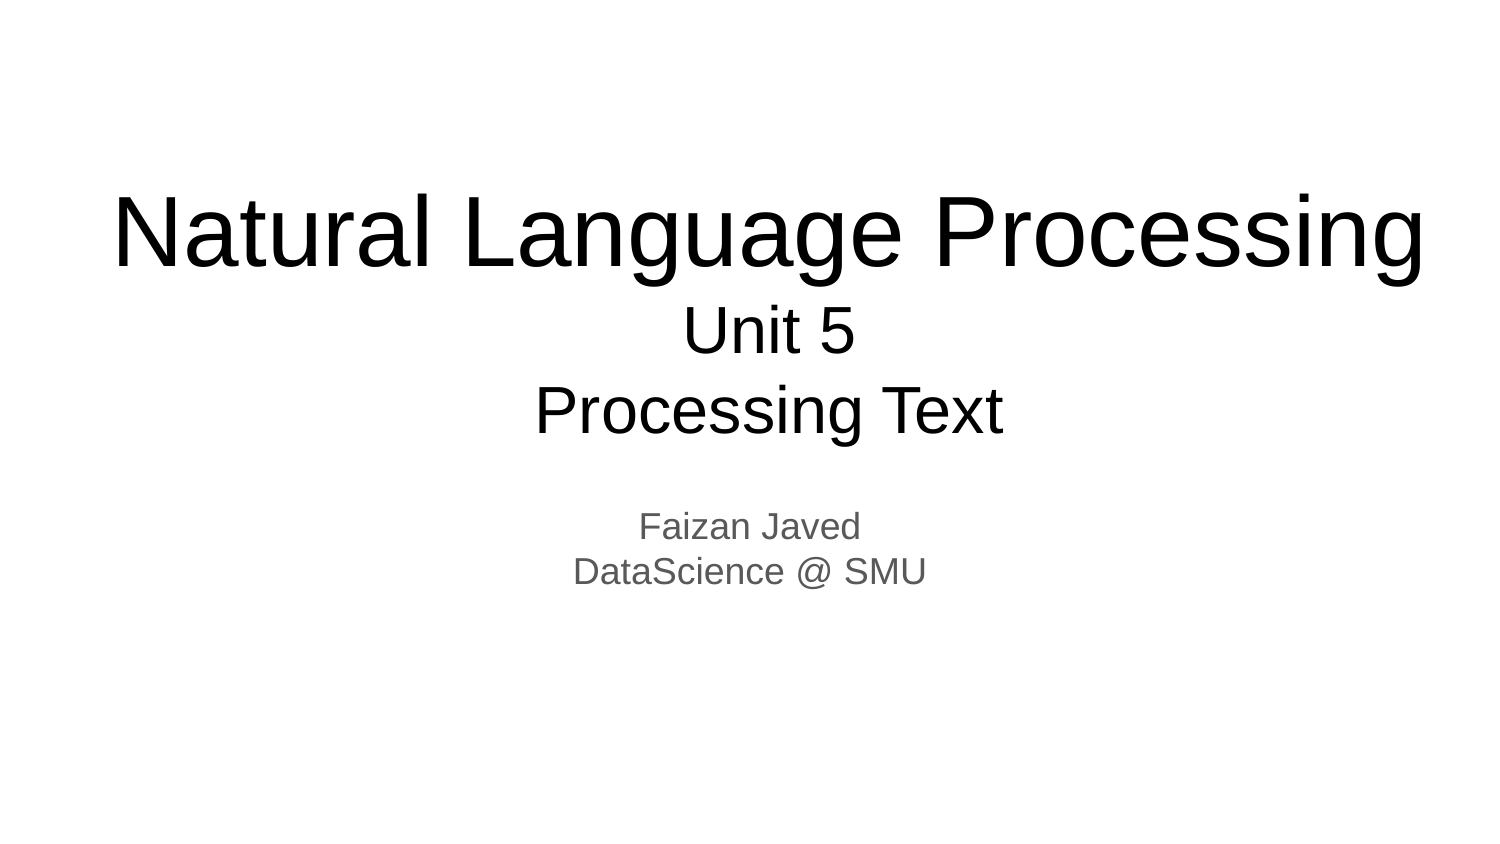

# Natural Language Processing
Unit 5
Processing Text
Faizan Javed
DataScience @ SMU